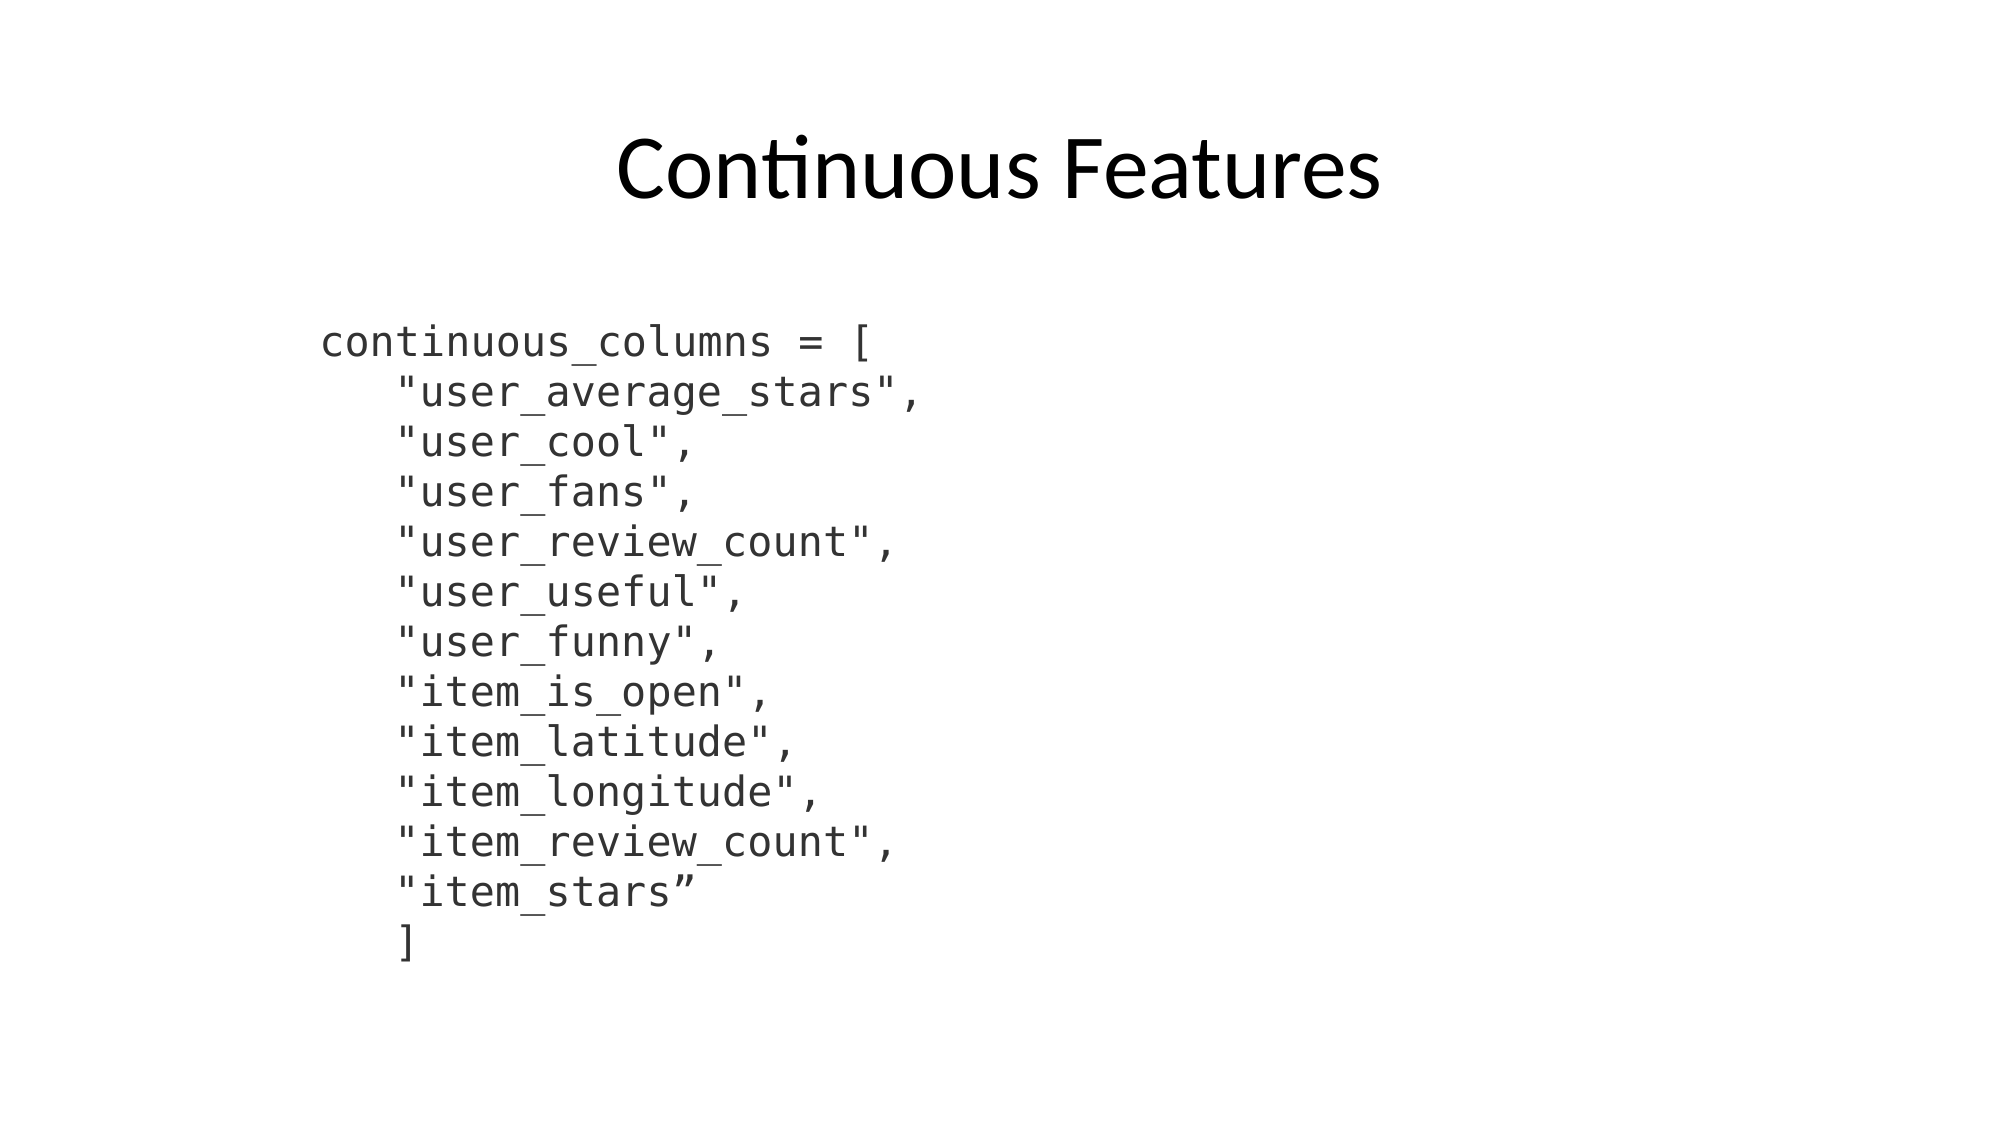

# Continuous Features
continuous_columns = [
"user_average_stars",
"user_cool",
"user_fans",
"user_review_count",
"user_useful",
"user_funny",
"item_is_open",
"item_latitude",
"item_longitude",
"item_review_count",
"item_stars”
]